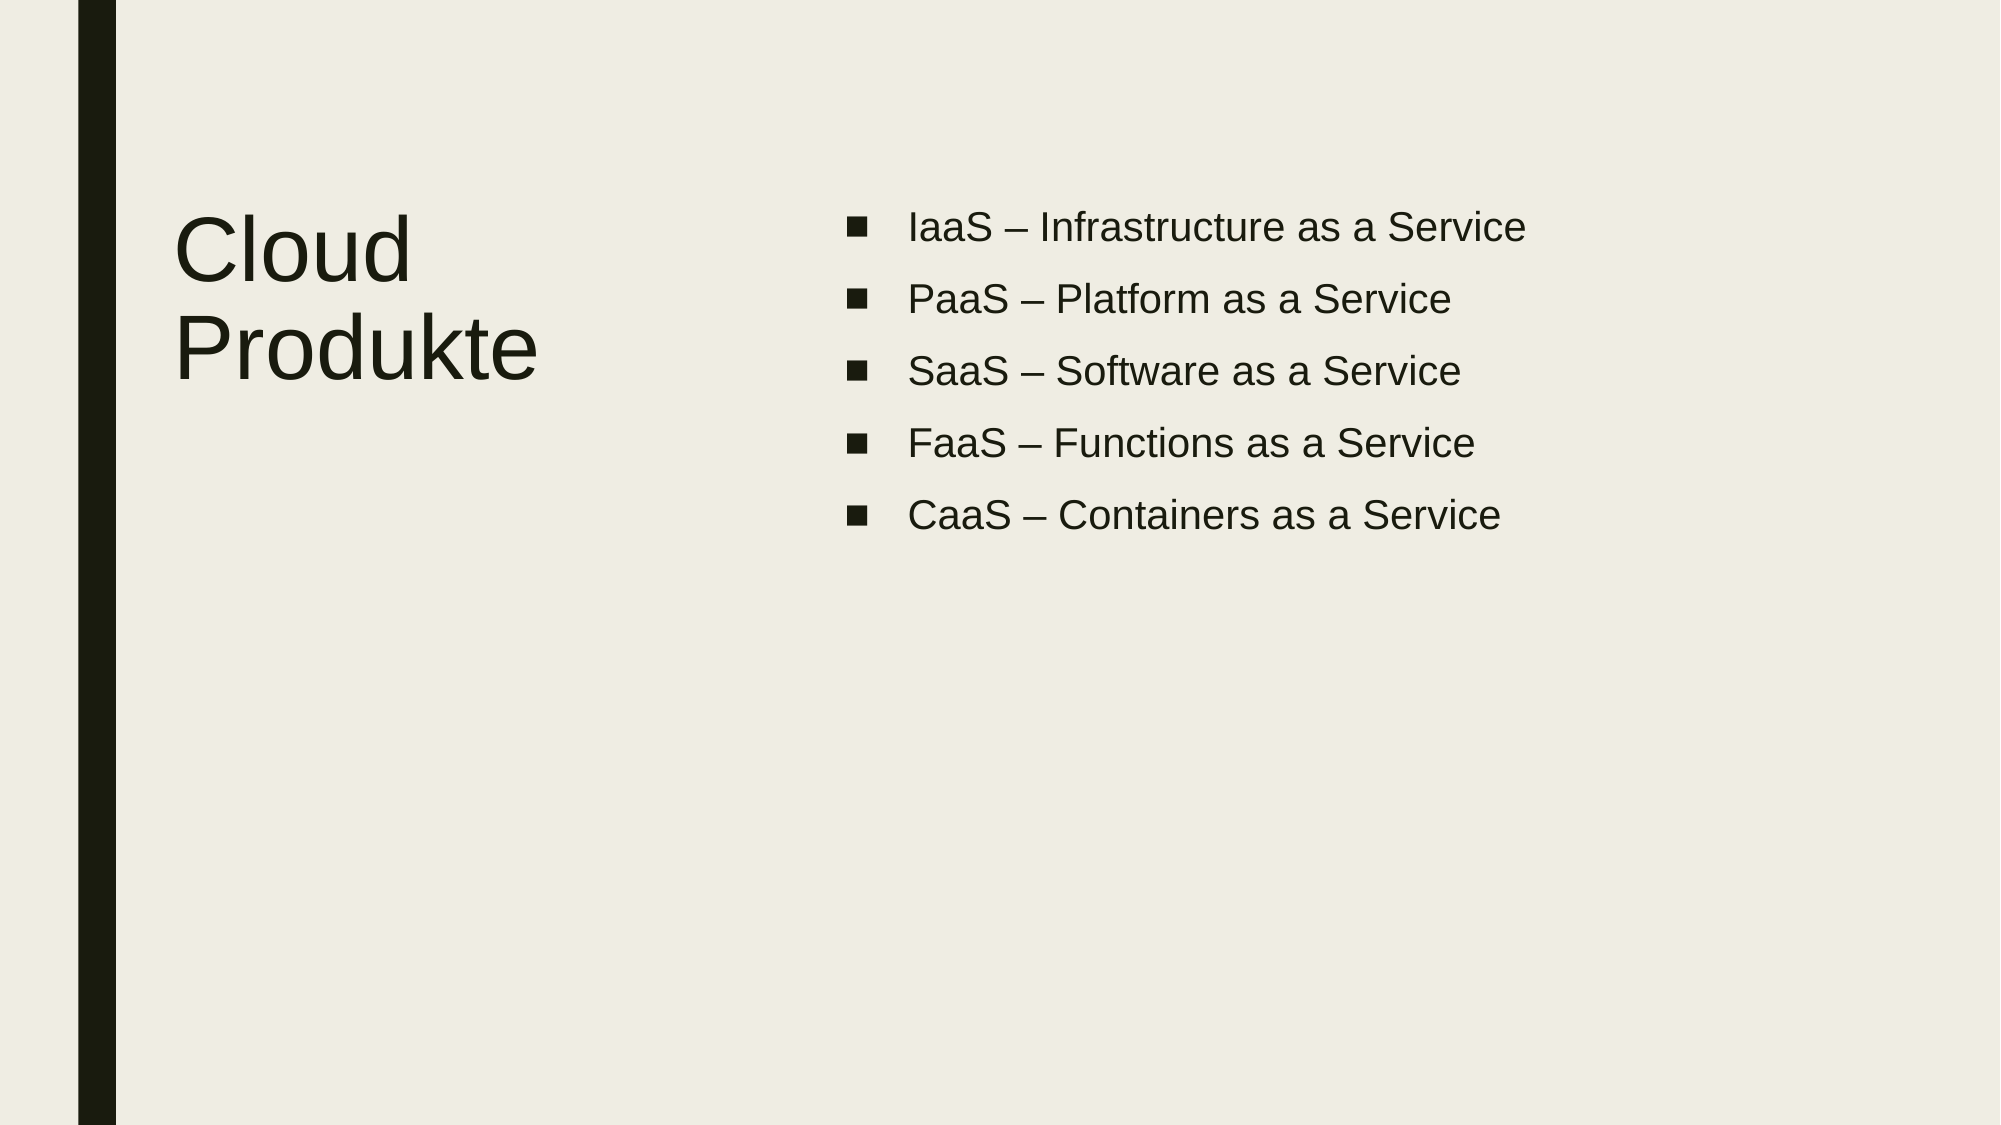

IaaS – Infrastructure as a Service
PaaS – Platform as a Service
SaaS – Software as a Service
FaaS – Functions as a Service
CaaS – Containers as a Service
# Cloud Produkte